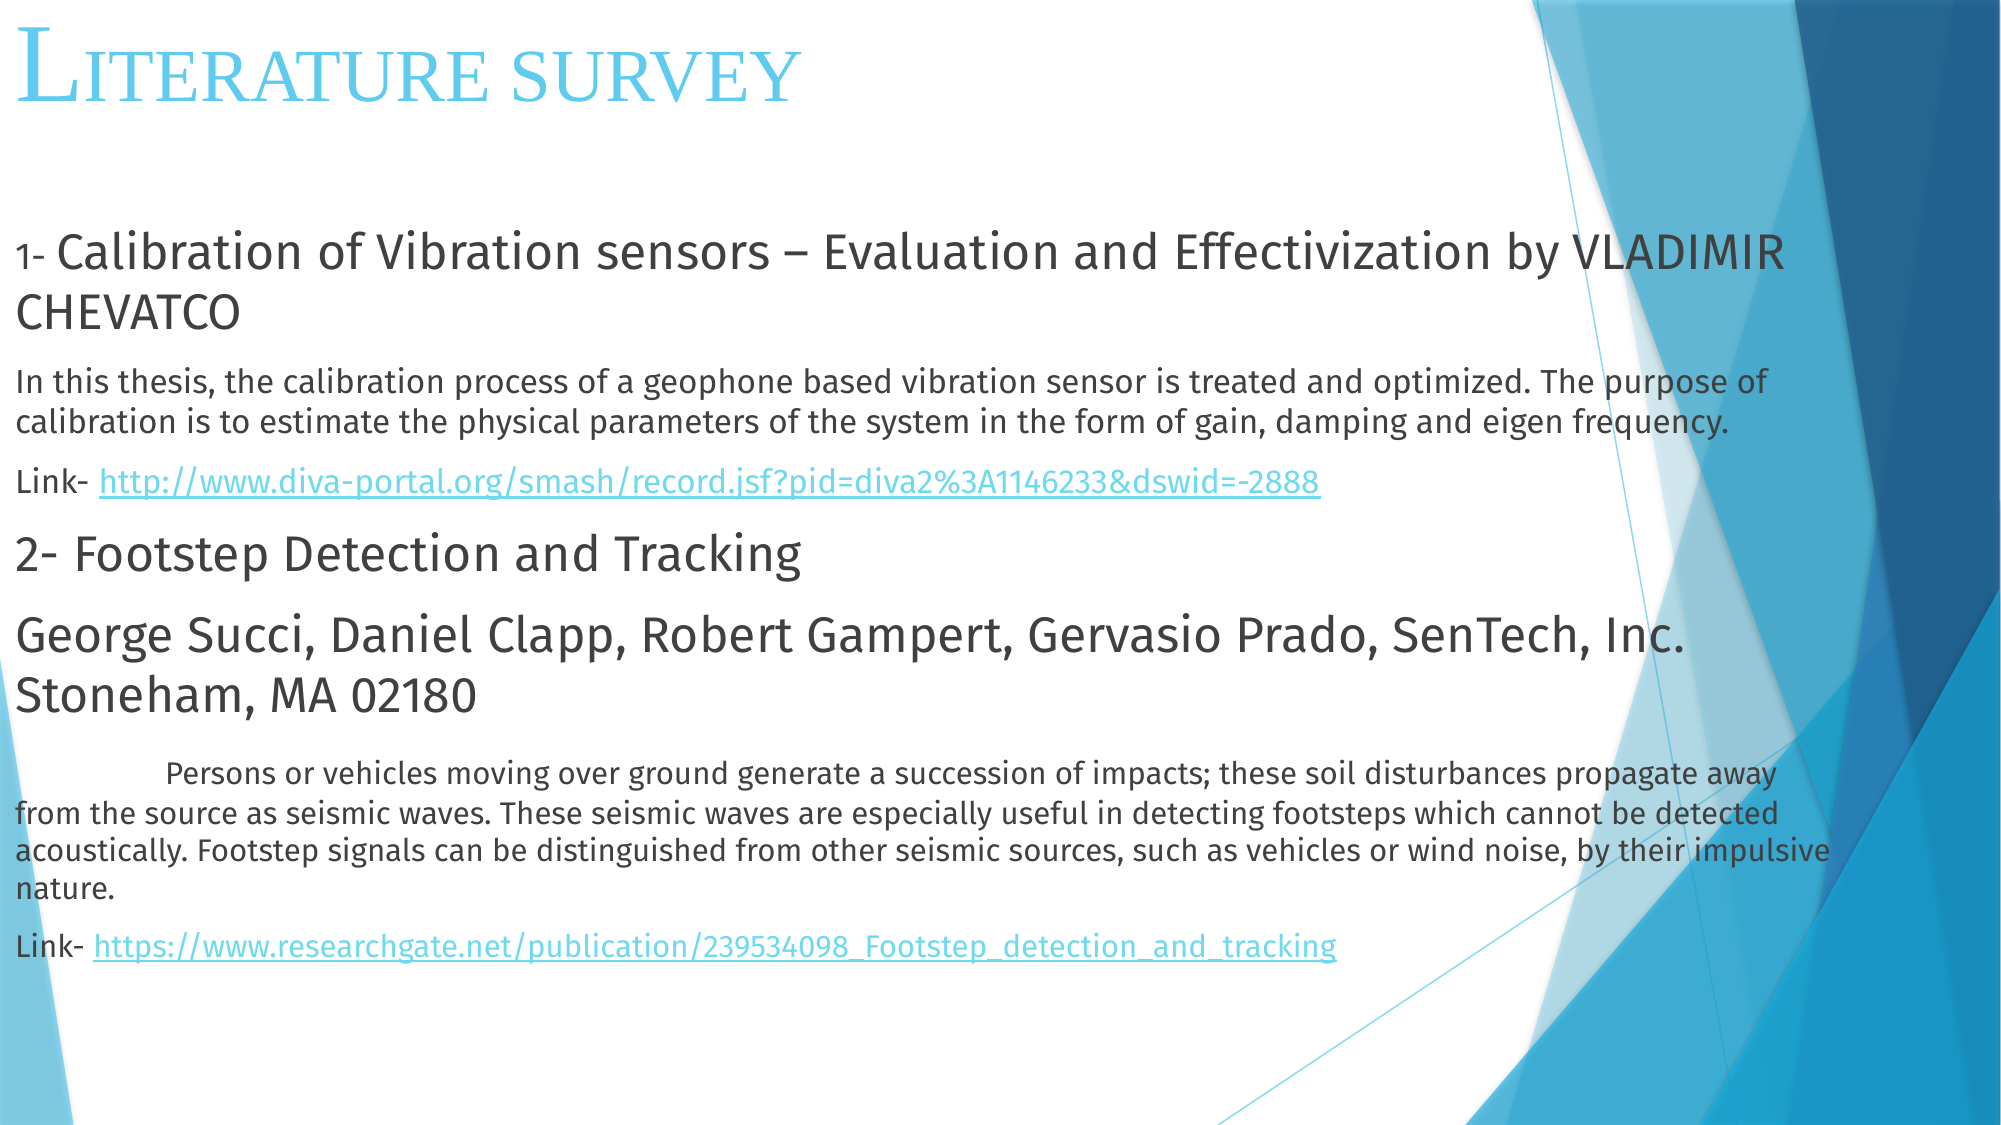

# LITERATURE SURVEY
1- Calibration of Vibration sensors – Evaluation and Effectivization by VLADIMIR CHEVATCO
In this thesis, the calibration process of a geophone based vibration sensor is treated and optimized. The purpose of calibration is to estimate the physical parameters of the system in the form of gain, damping and eigen frequency.
Link- http://www.diva-portal.org/smash/record.jsf?pid=diva2%3A1146233&dswid=-2888
2- Footstep Detection and Tracking
George Succi, Daniel Clapp, Robert Gampert, Gervasio Prado, SenTech, Inc. Stoneham, MA 02180
	Persons or vehicles moving over ground generate a succession of impacts; these soil disturbances propagate away from the source as seismic waves. These seismic waves are especially useful in detecting footsteps which cannot be detected acoustically. Footstep signals can be distinguished from other seismic sources, such as vehicles or wind noise, by their impulsive nature.
Link- https://www.researchgate.net/publication/239534098_Footstep_detection_and_tracking